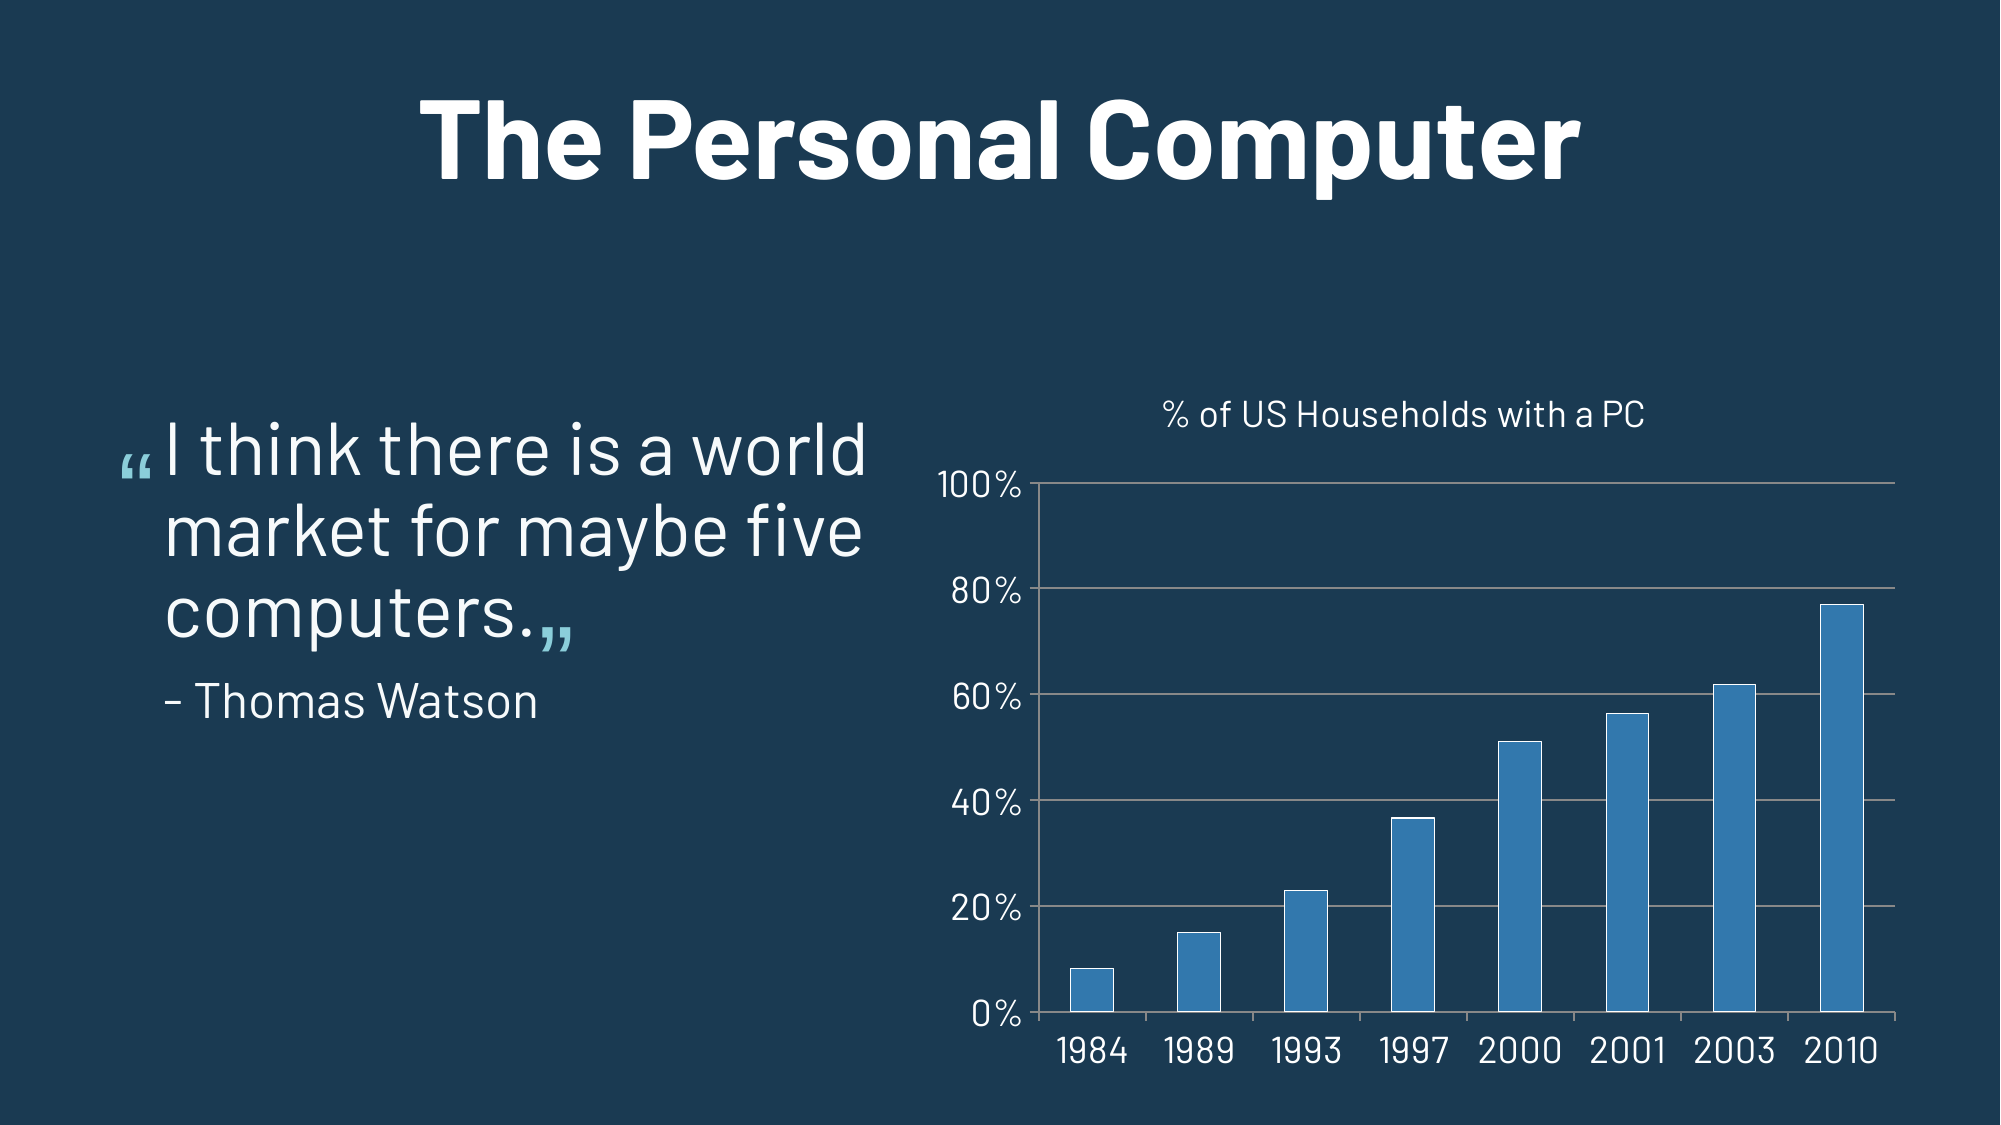

The Personal Computer
“

### Chart: % of US Households with a PC

| Category | Region 1 |
|---|---|
| 1984 | 0.082 |
| 1989 | 0.15 |
| 1993 | 0.229 |
| 1997 | 0.366 |
| 2000 | 0.51 |
| 2001 | 0.563 |
| 2003 | 0.618 |
| 2010 | 0.77 |
I think there is a world market for maybe five computers.
- Thomas Watson
”